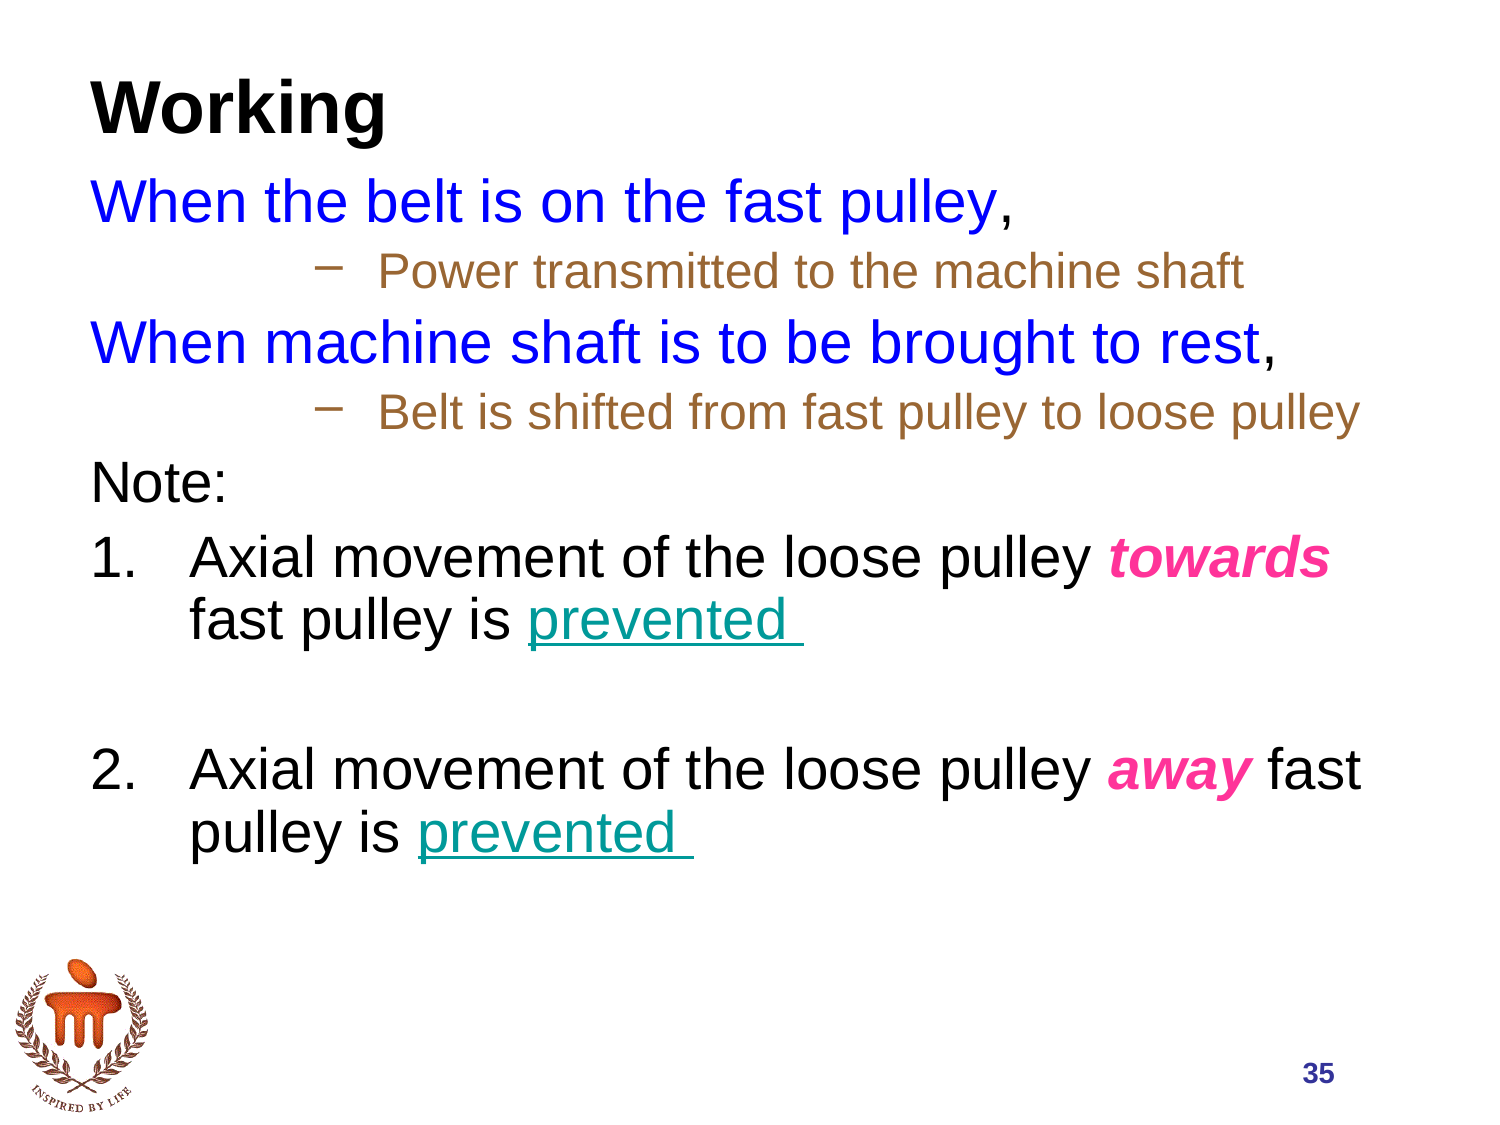

# Working
When the belt is on the fast pulley,
Power transmitted to the machine shaft
When machine shaft is to be brought to rest,
Belt is shifted from fast pulley to loose pulley
Note:
Axial movement of the loose pulley towards fast pulley is prevented

Axial movement of the loose pulley away fast pulley is prevented

35